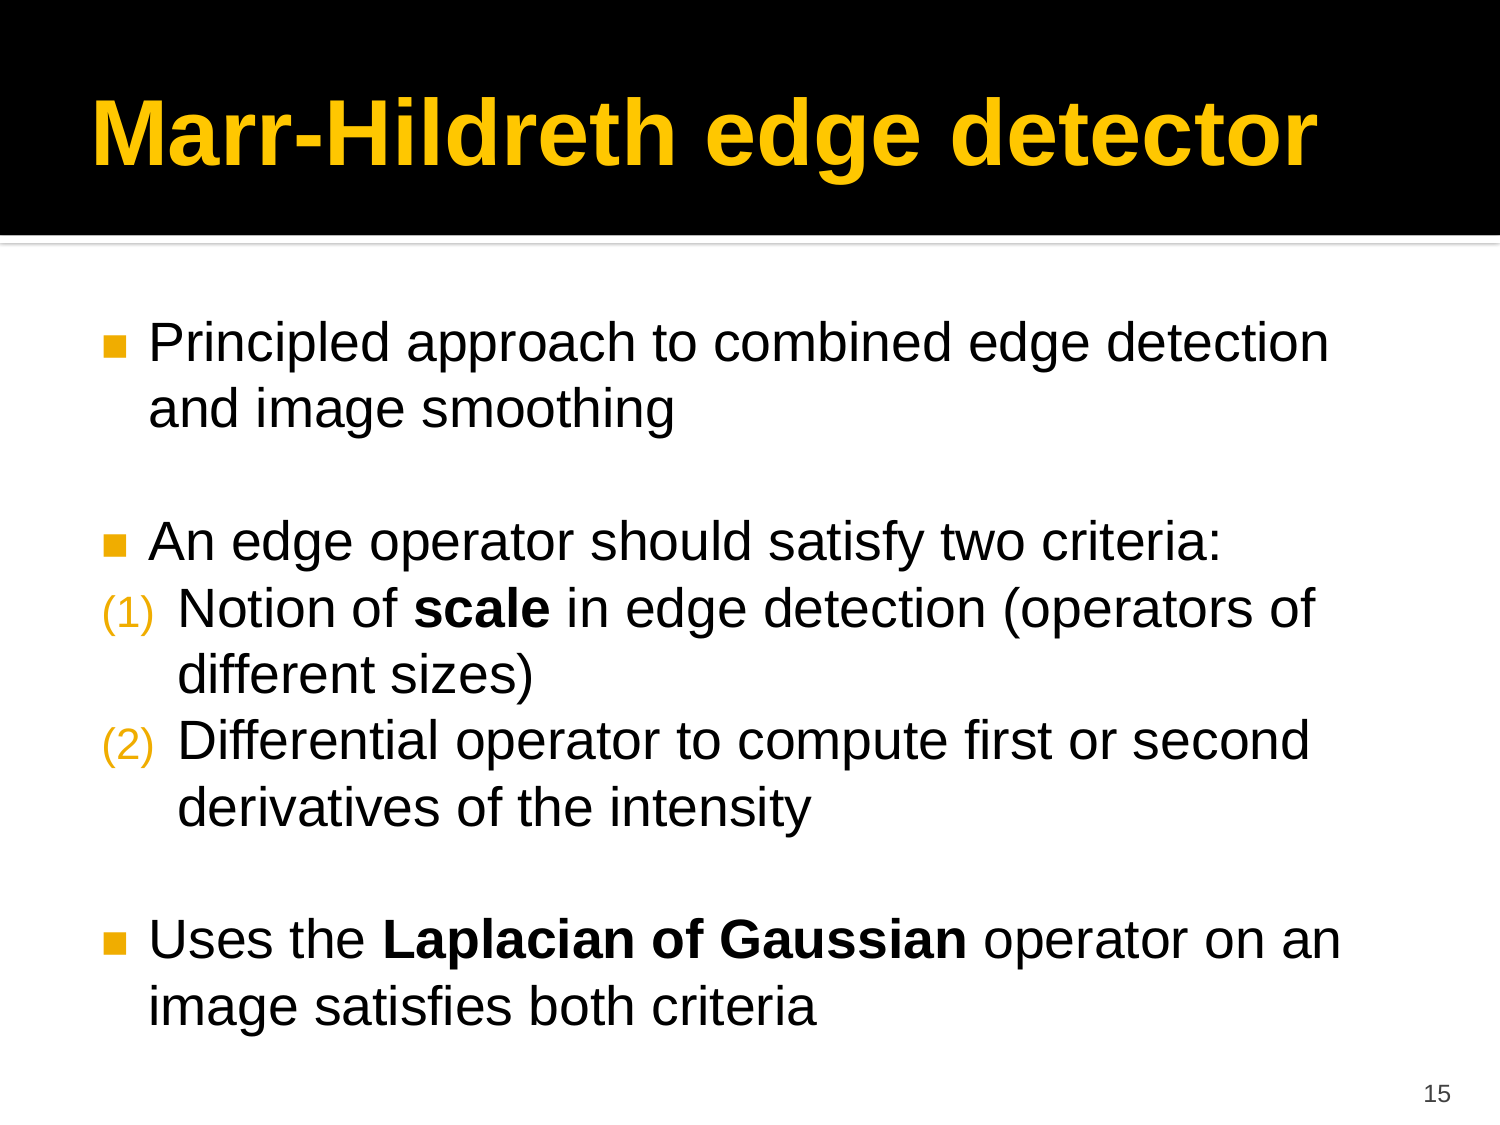

# Marr-Hildreth edge detector
Principled approach to combined edge detection and image smoothing

An edge operator should satisfy two criteria:
Notion of scale in edge detection (operators of different sizes)
Differential operator to compute first or second derivatives of the intensity

Uses the Laplacian of Gaussian operator on an image satisfies both criteria
15